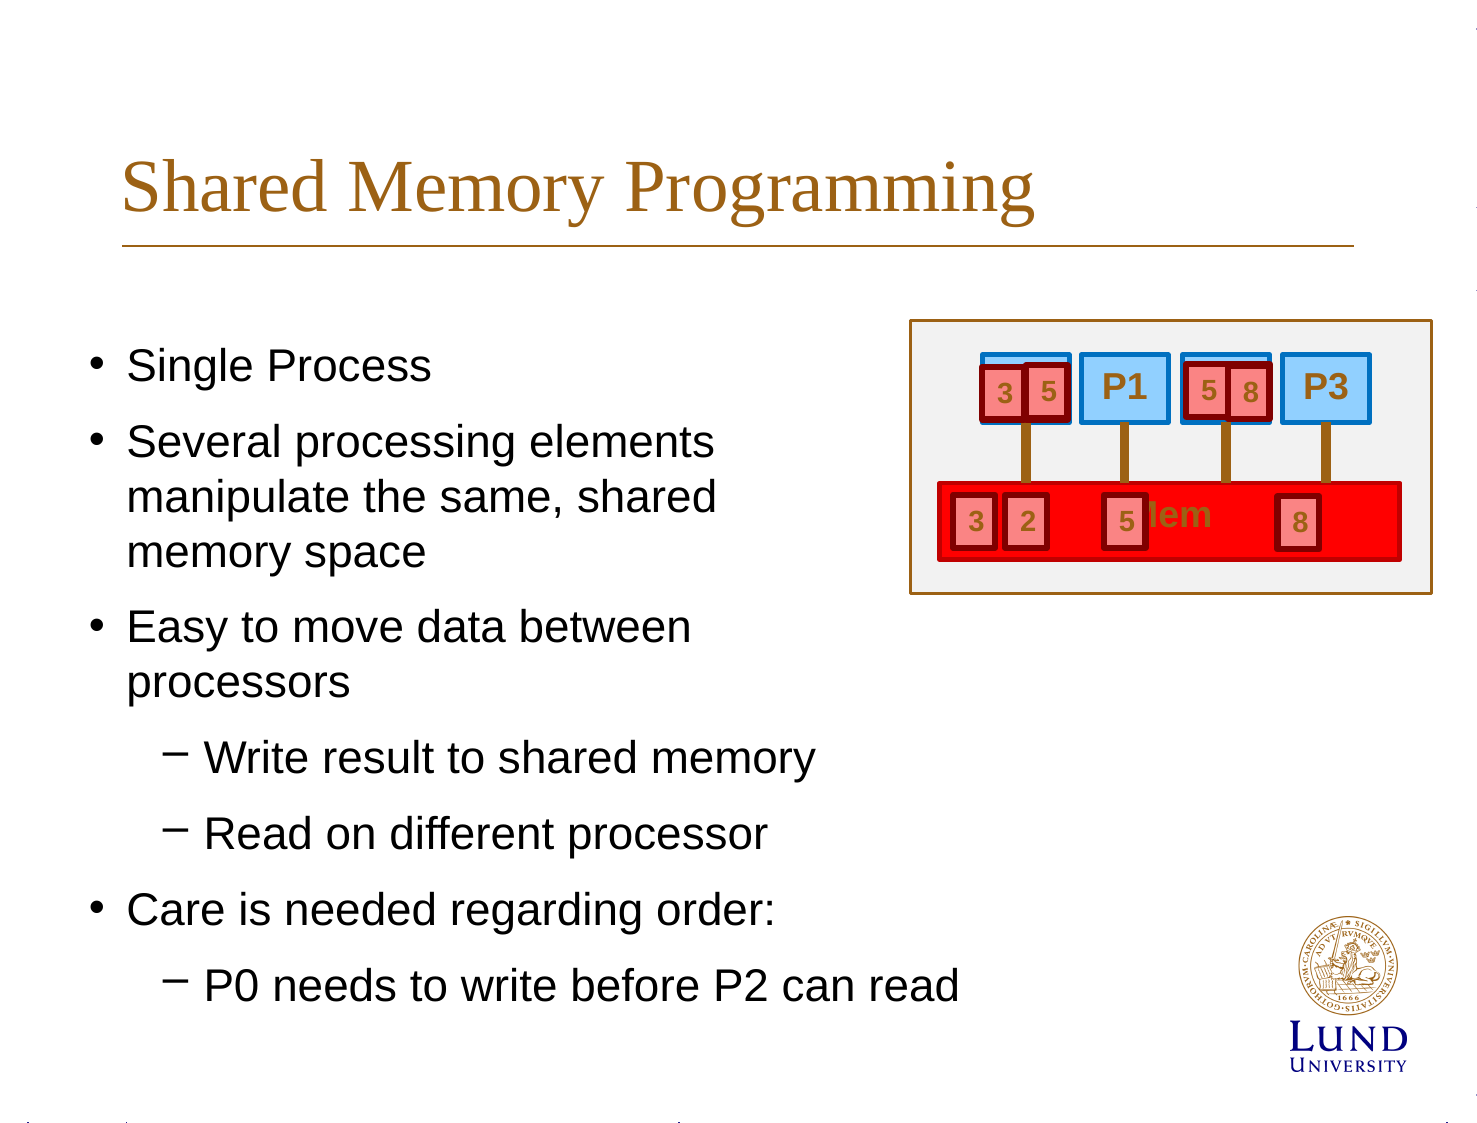

# Shared Memory Programming

P0
P1
P2
P3
Mem
Single Process
Several processing elements                                      manipulate the same, shared                                          memory space
Easy to move data between                                        processors
Write result to shared memory
Read on different processor
Care is needed regarding order:
P0 needs to write before P2 can read
5
3
5
8
3
2
3
2
5
8